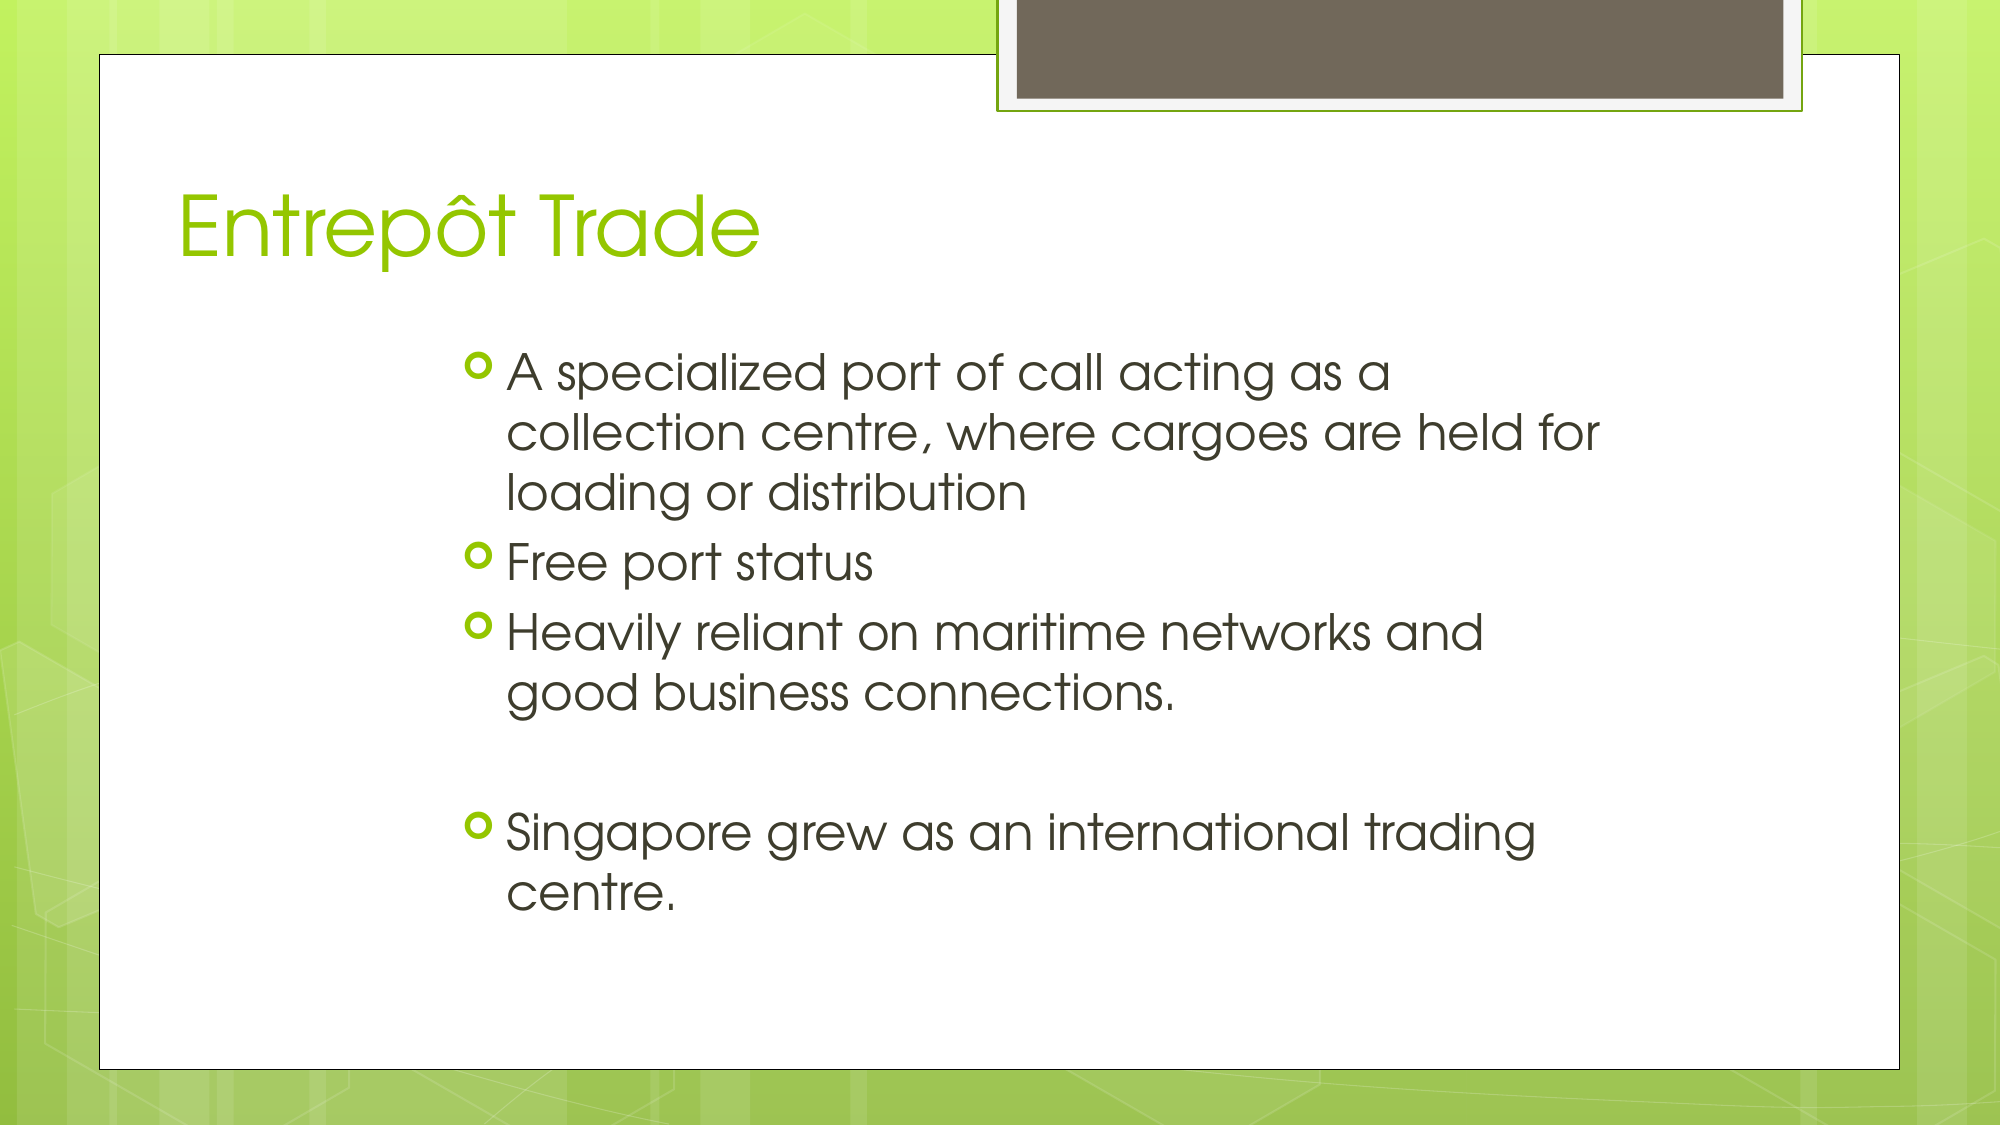

# Entrepôt Trade
A specialized port of call acting as a collection centre, where cargoes are held for loading or distribution
Free port status
Heavily reliant on maritime networks and good business connections.

Singapore grew as an international trading centre.